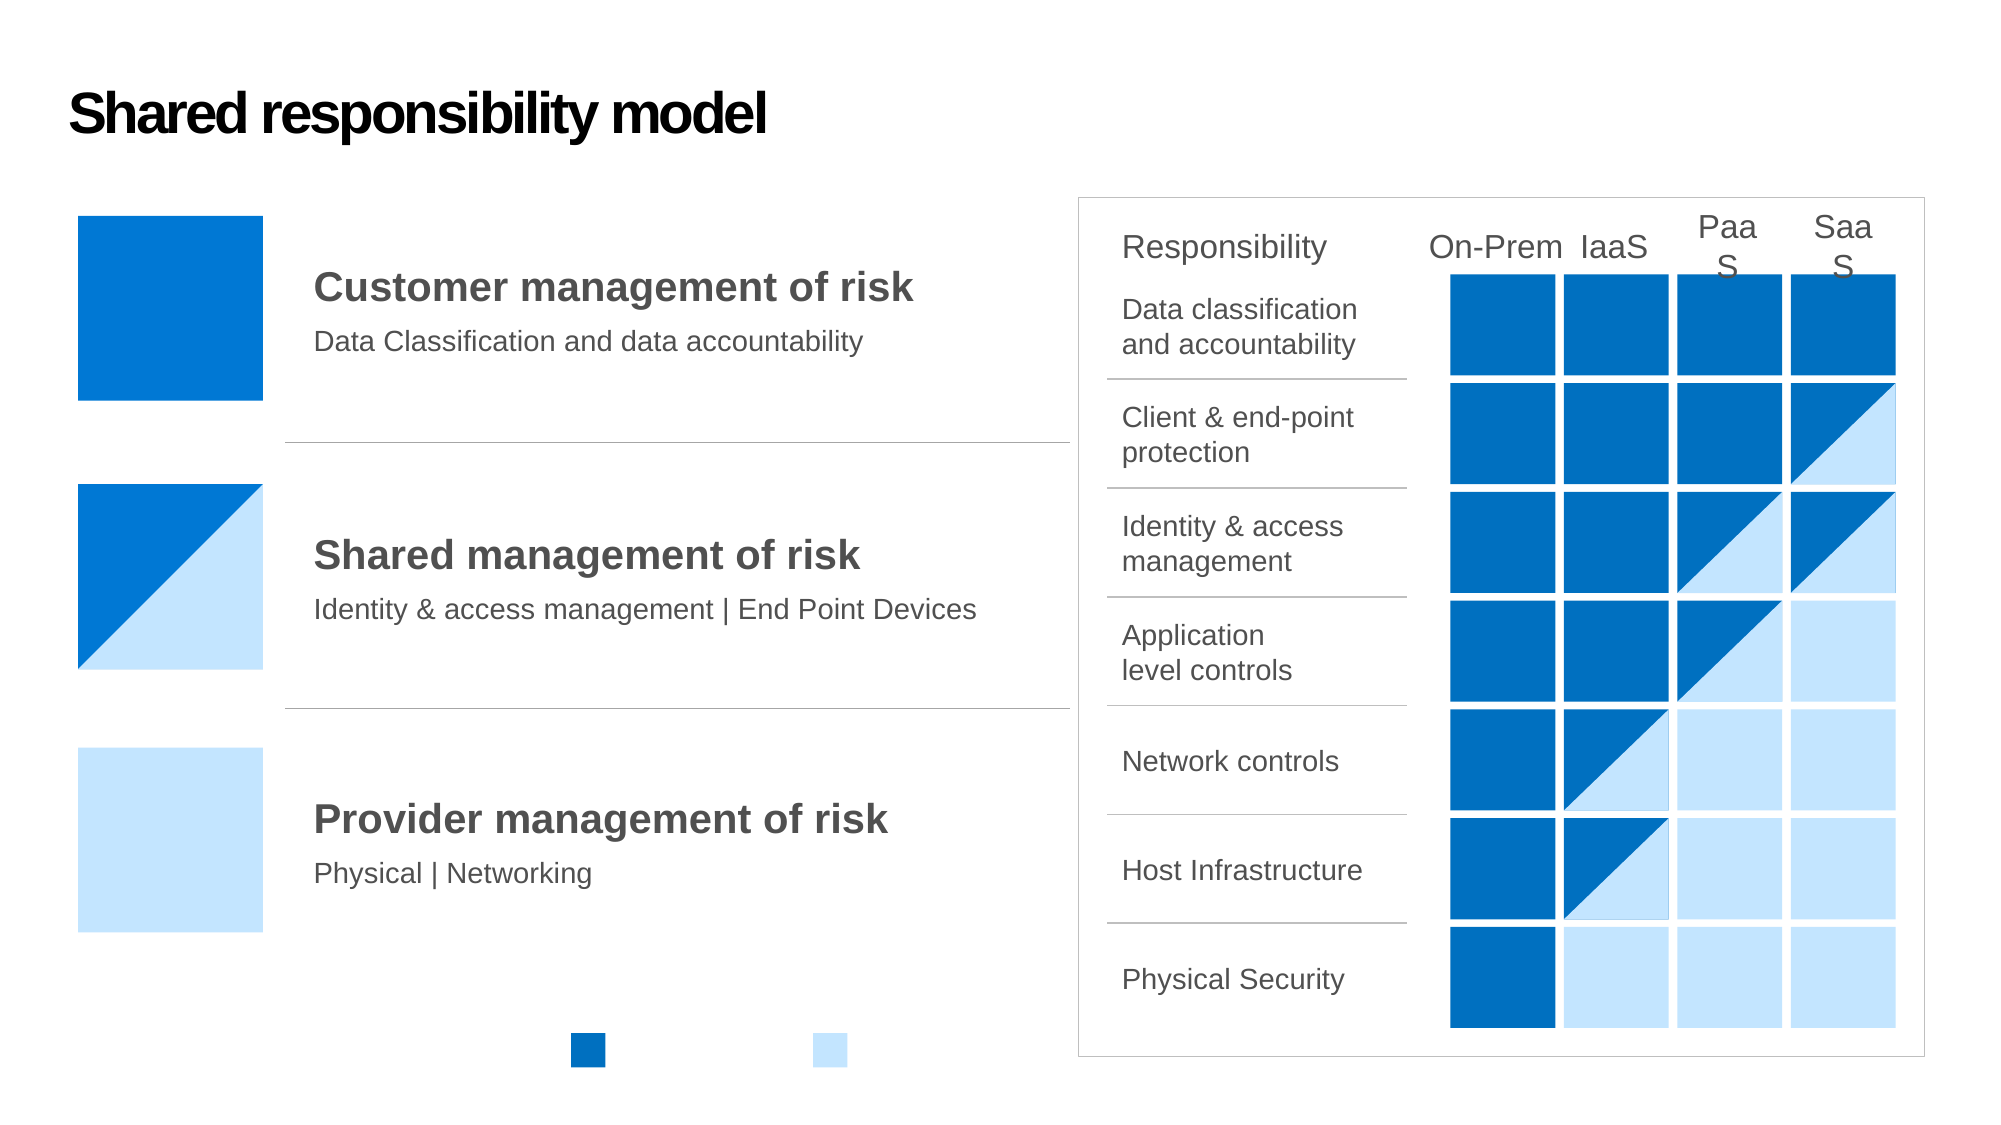

# Shared responsibility model

Customer management of risk
Data Classification and data accountability

Responsibility
On-Prem
IaaS
PaaS
SaaS
Data classification
and accountability

Client & end-point
protection

Identity & access
management

Application
level controls

Network controls

Host Infrastructure

Physical Security

Shared management of risk
Identity & access management | End Point Devices

Provider management of risk
Physical | Networking

Customer
Cloud Provider